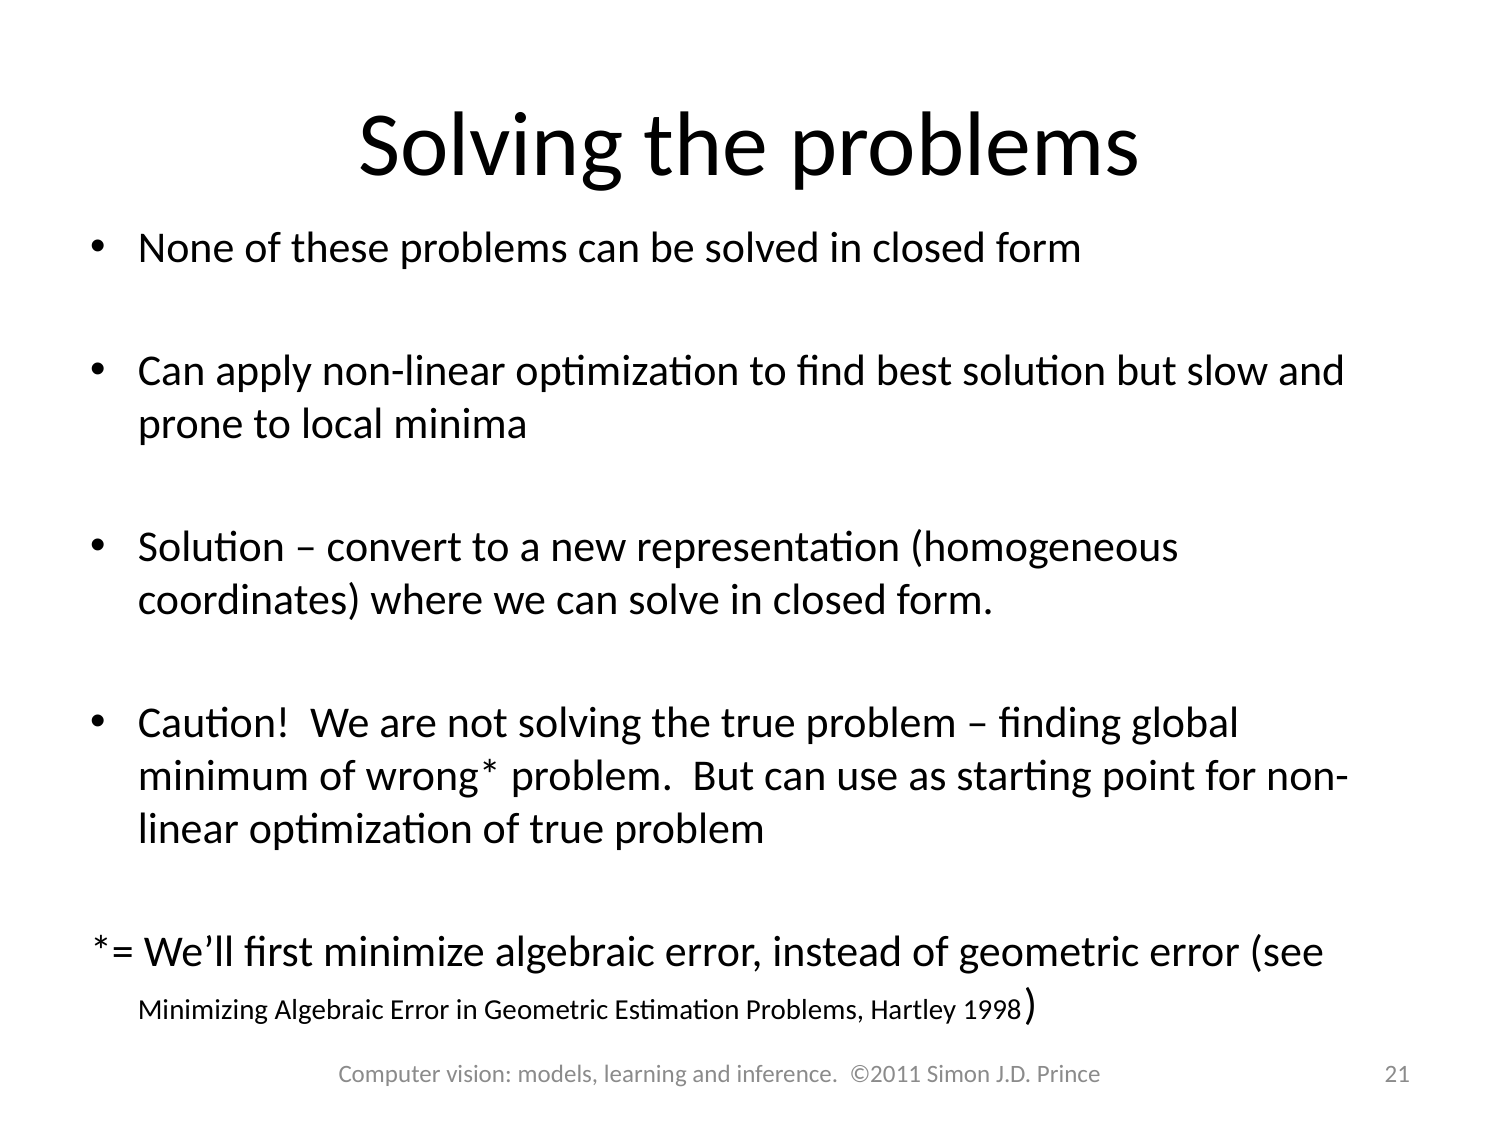

# Solving the problems
None of these problems can be solved in closed form

Can apply non-linear optimization to find best solution but slow and prone to local minima

Solution – convert to a new representation (homogeneous coordinates) where we can solve in closed form.

Caution!  We are not solving the true problem – finding global minimum of wrong* problem.  But can use as starting point for non-linear optimization of true problem

*= We’ll first minimize algebraic error, instead of geometric error (see Minimizing Algebraic Error in Geometric Estimation Problems, Hartley 1998)
Computer vision: models, learning and inference.  ©2011 Simon J.D. Prince
21